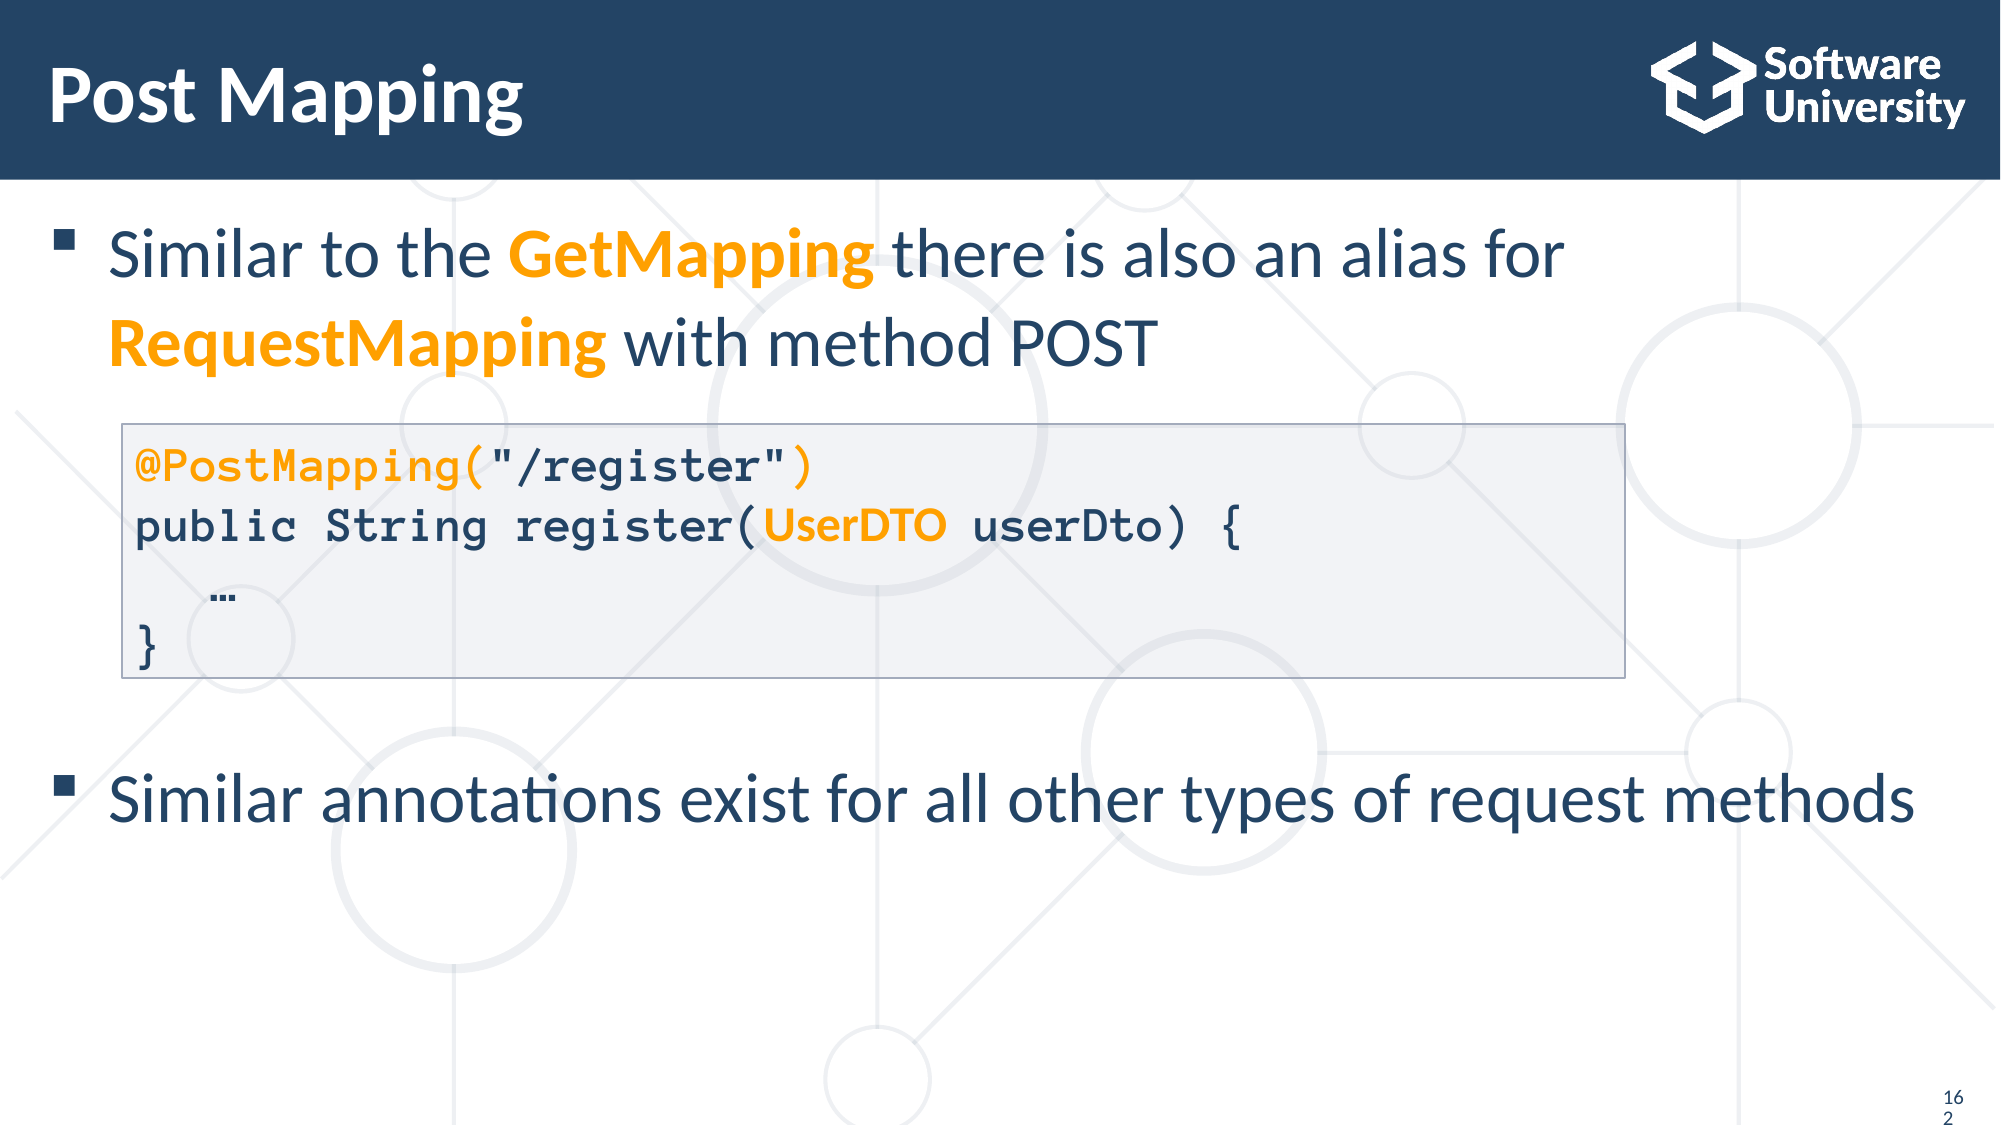

# Post Mapping
Similar to the GetMapping there is also an alias for RequestMapping with method POST

Similar annotations exist for all other types of request methods
@PostMapping("/register")
public String register(UserDTO userDto) {
…
}
162